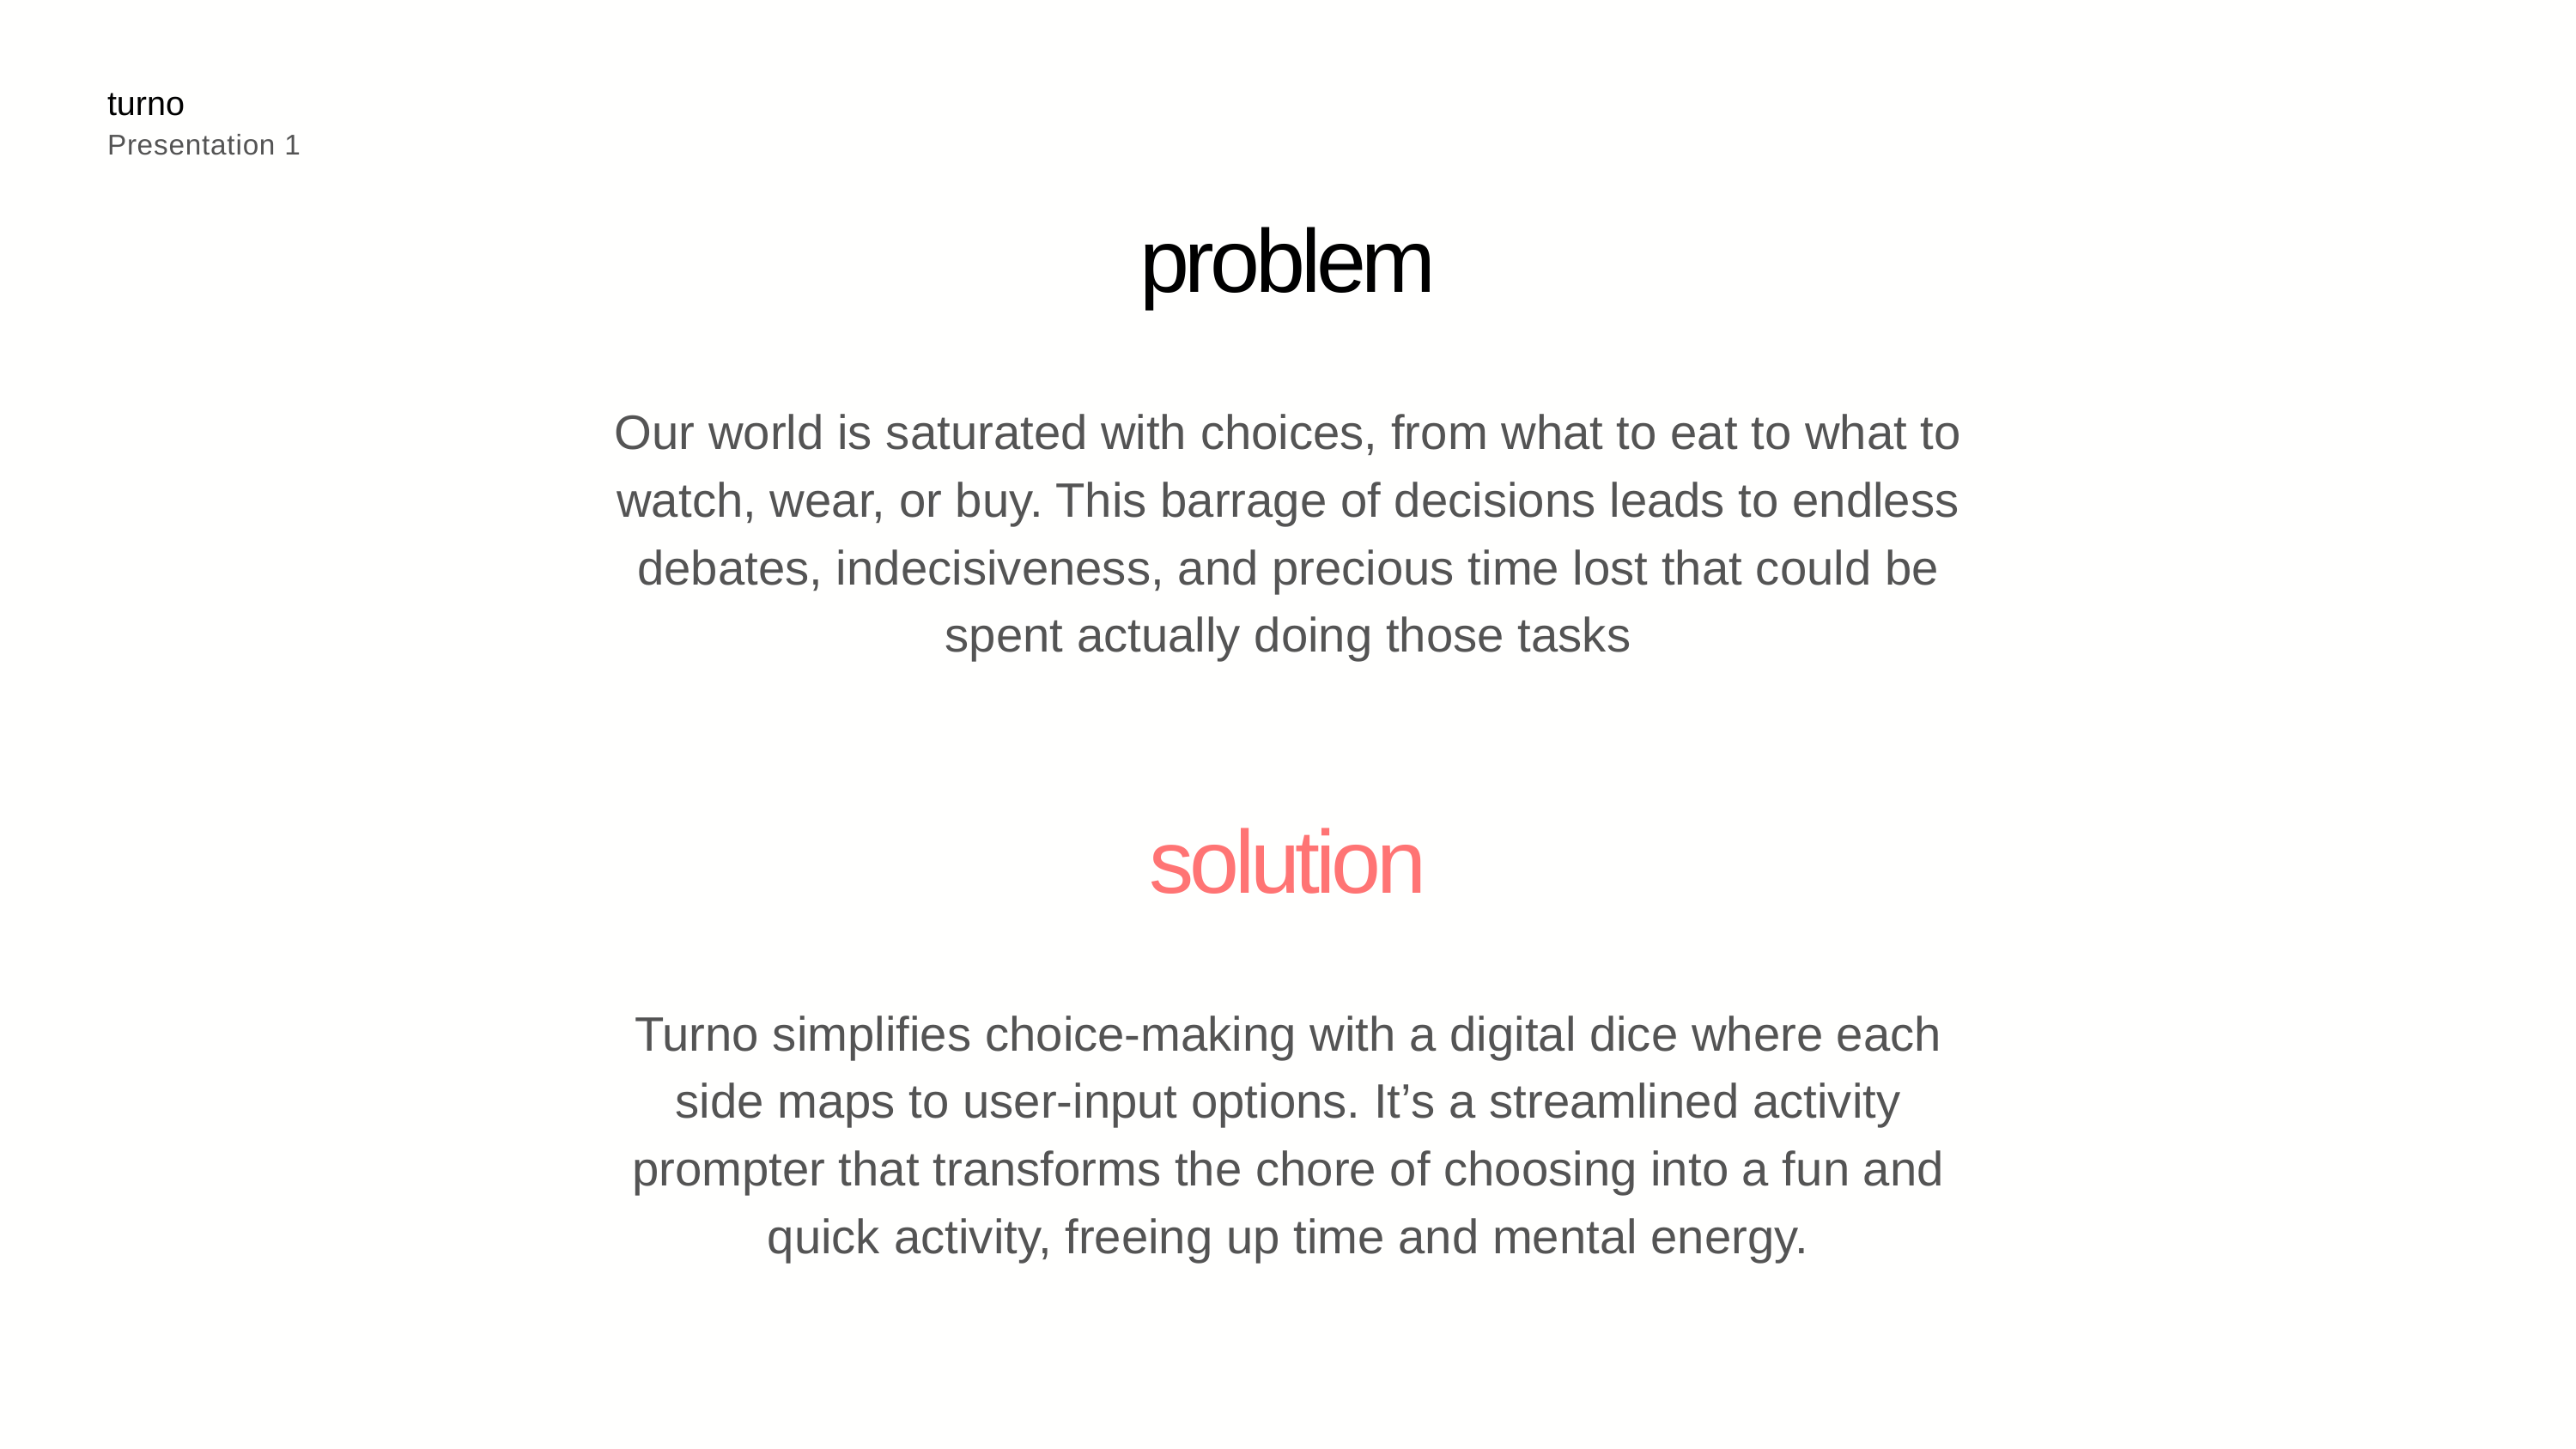

turno
Presentation 1
problem
Our world is saturated with choices, from what to eat to what to watch, wear, or buy. This barrage of decisions leads to endless debates, indecisiveness, and precious time lost that could be spent actually doing those tasks
solution
Turno simplifies choice-making with a digital dice where each side maps to user-input options. It’s a streamlined activity prompter that transforms the chore of choosing into a fun and quick activity, freeing up time and mental energy.